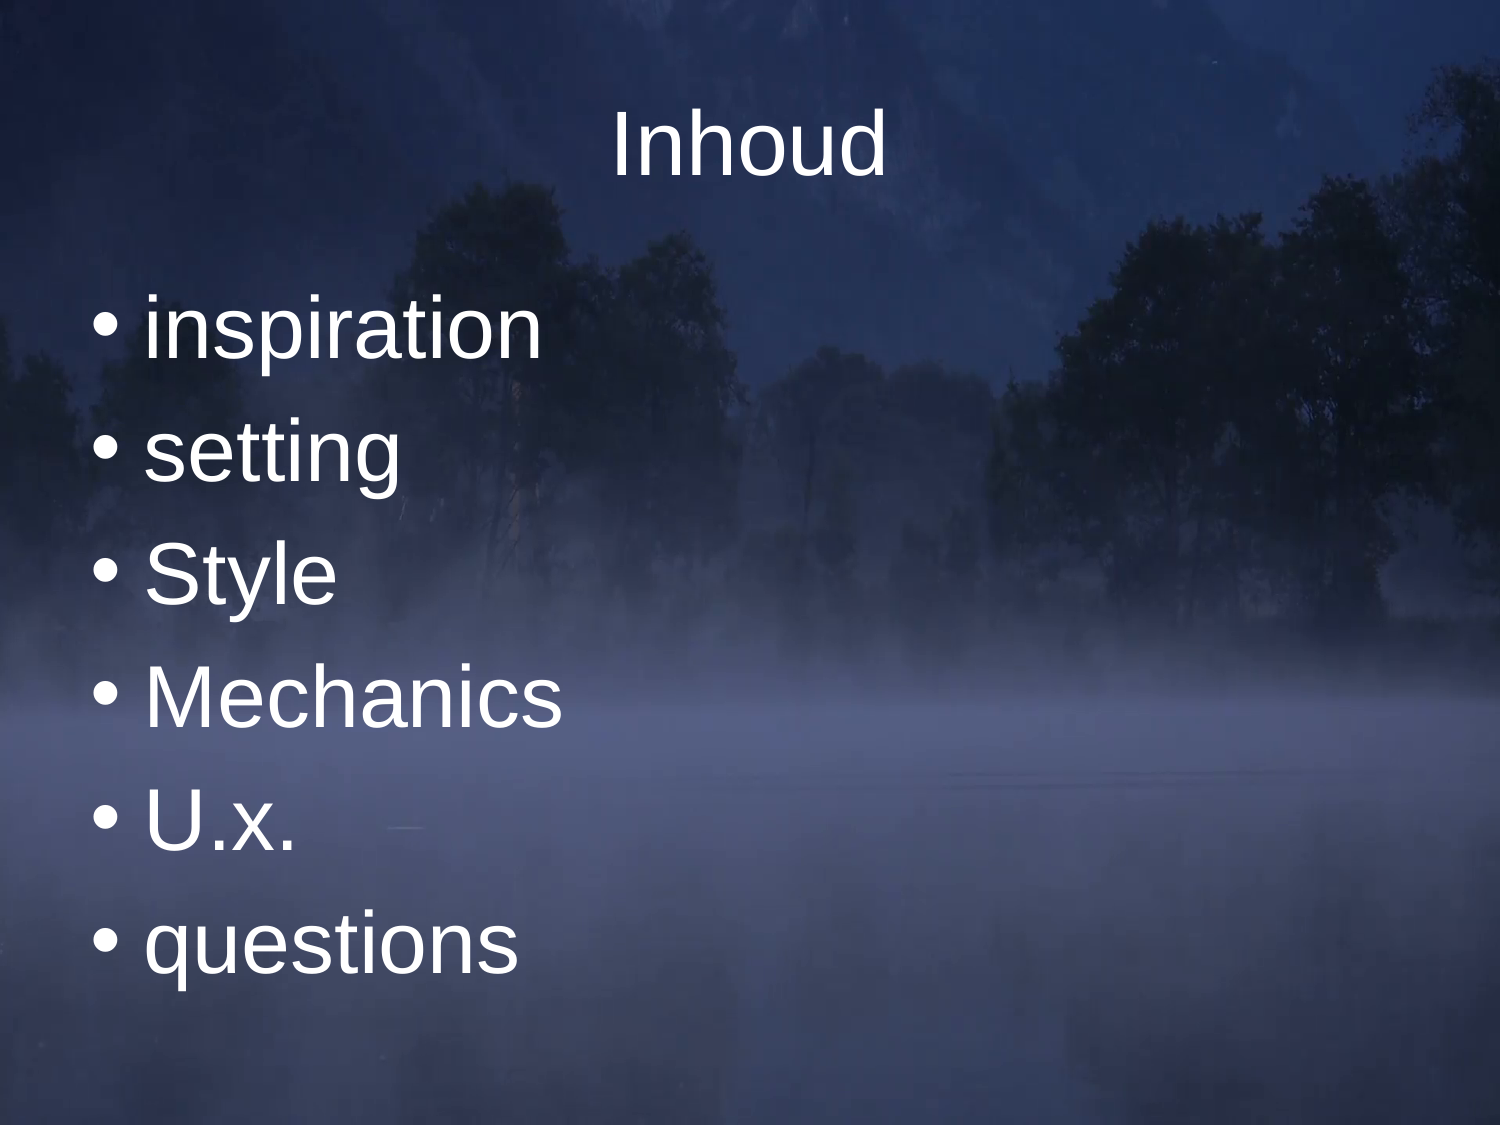

# Inhoud
inspiration
setting
Style
Mechanics
U.x.
questions